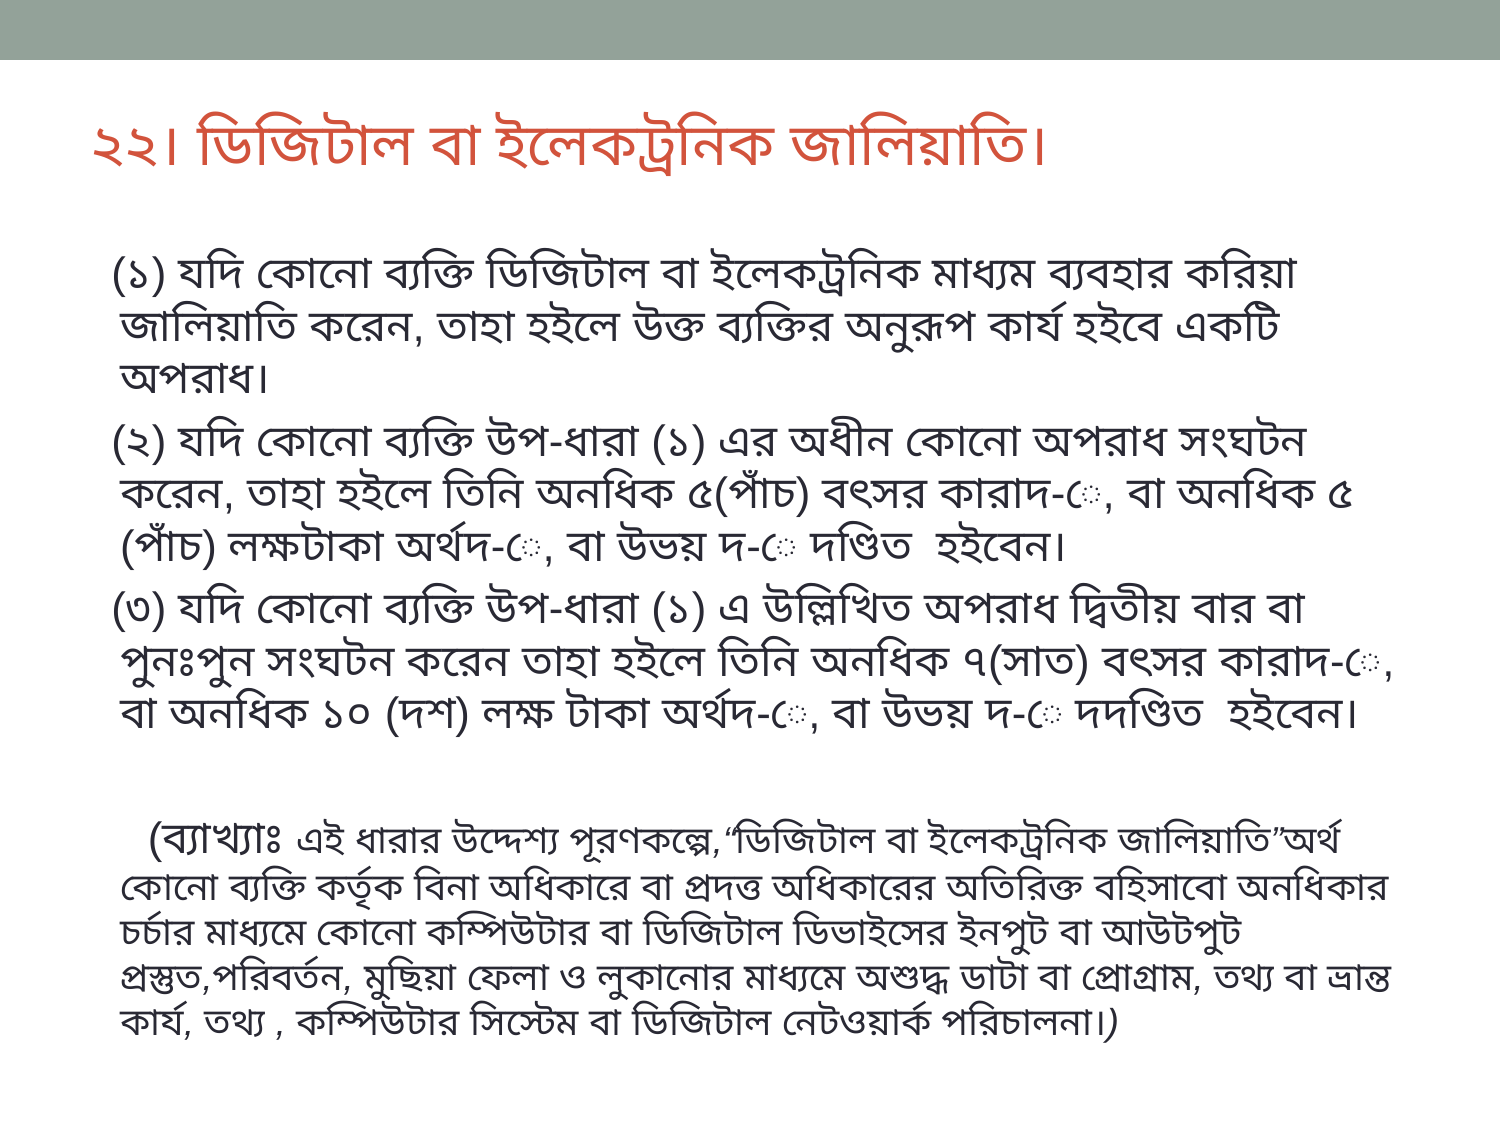

# ২২। ডিজিটাল বা ইলেকট্রনিক জালিয়াতি।

(১) যদি কোনো ব্যক্তি ডিজিটাল বা ইলেকট্রনিক মাধ্যম ব্যবহার করিয়া জালিয়াতি করেন, তাহা হইলে উক্ত ব্যক্তির অনুরূপ কার্য হইবে একটি অপরাধ।
(২) যদি কোনো ব্যক্তি উপ-ধারা (১) এর অধীন কোনো অপরাধ সংঘটন করেন, তাহা হইলে তিনি অনধিক ৫(পাঁচ) বৎসর কারাদ-ে, বা অনধিক ৫ (পাঁচ) লক্ষটাকা অর্থদ-ে, বা উভয় দ-ে দণ্ডিত  হইবেন।
(৩) যদি কোনো ব্যক্তি উপ-ধারা (১) এ উল্লিখিত অপরাধ দ্বিতীয় বার বা পুনঃপুন সংঘটন করেন তাহা হইলে তিনি অনধিক ৭(সাত) বৎসর কারাদ-ে, বা অনধিক ১০ (দশ) লক্ষ টাকা অর্থদ-ে, বা উভয় দ-ে দদণ্ডিত  হইবেন।

   (ব্যাখ্যাঃ এই ধারার উদ্দেশ্য পূরণকল্পে,“ডিজিটাল বা ইলেকট্রনিক জালিয়াতি”অর্থ কোনো ব্যক্তি কর্তৃক বিনা অধিকারে বা প্রদত্ত অধিকারের অতিরিক্ত বহিসাবো অনধিকার চর্চার মাধ্যমে কোনো কম্পিউটার বা ডিজিটাল ডিভাইসের ইনপুট বা আউটপুট প্রস্তুত,পরিবর্তন, মুছিয়া ফেলা ও লুকানোর মাধ্যমে অশুদ্ধ ডাটা বা প্রোগ্রাম, তথ্য বা ভ্রান্ত কার্য, তথ্য , কম্পিউটার সিস্টেম বা ডিজিটাল নেটওয়ার্ক পরিচালনা।)